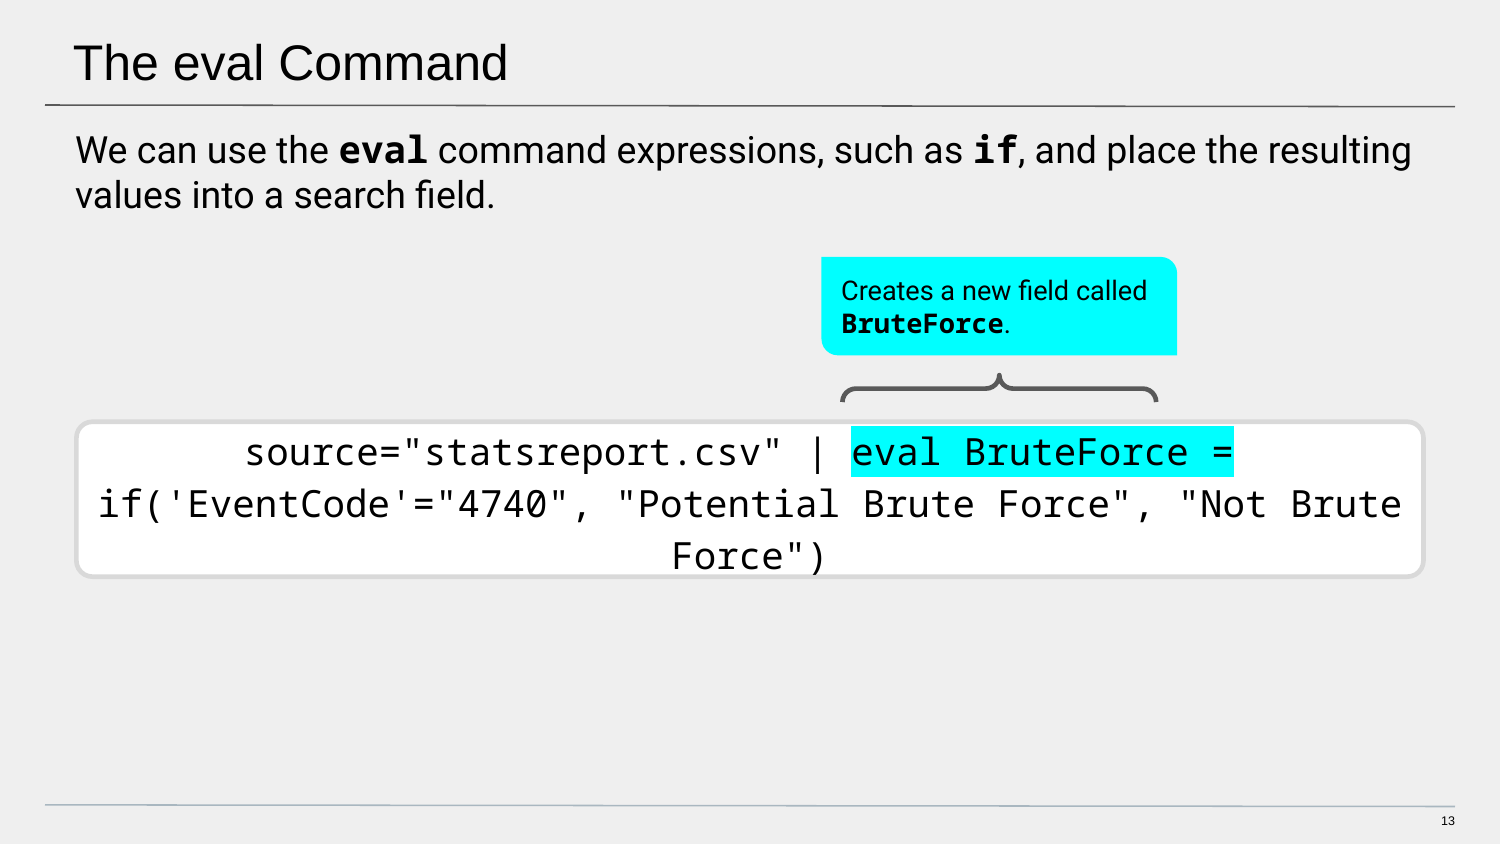

# The eval Command
We can use the eval command expressions, such as if, and place the resulting values into a search field.

Creates a new field called
BruteForce.
source="statsreport.csv" | eval BruteForce =
if('EventCode'="4740", "Potential Brute Force", "Not Brute Force")

13